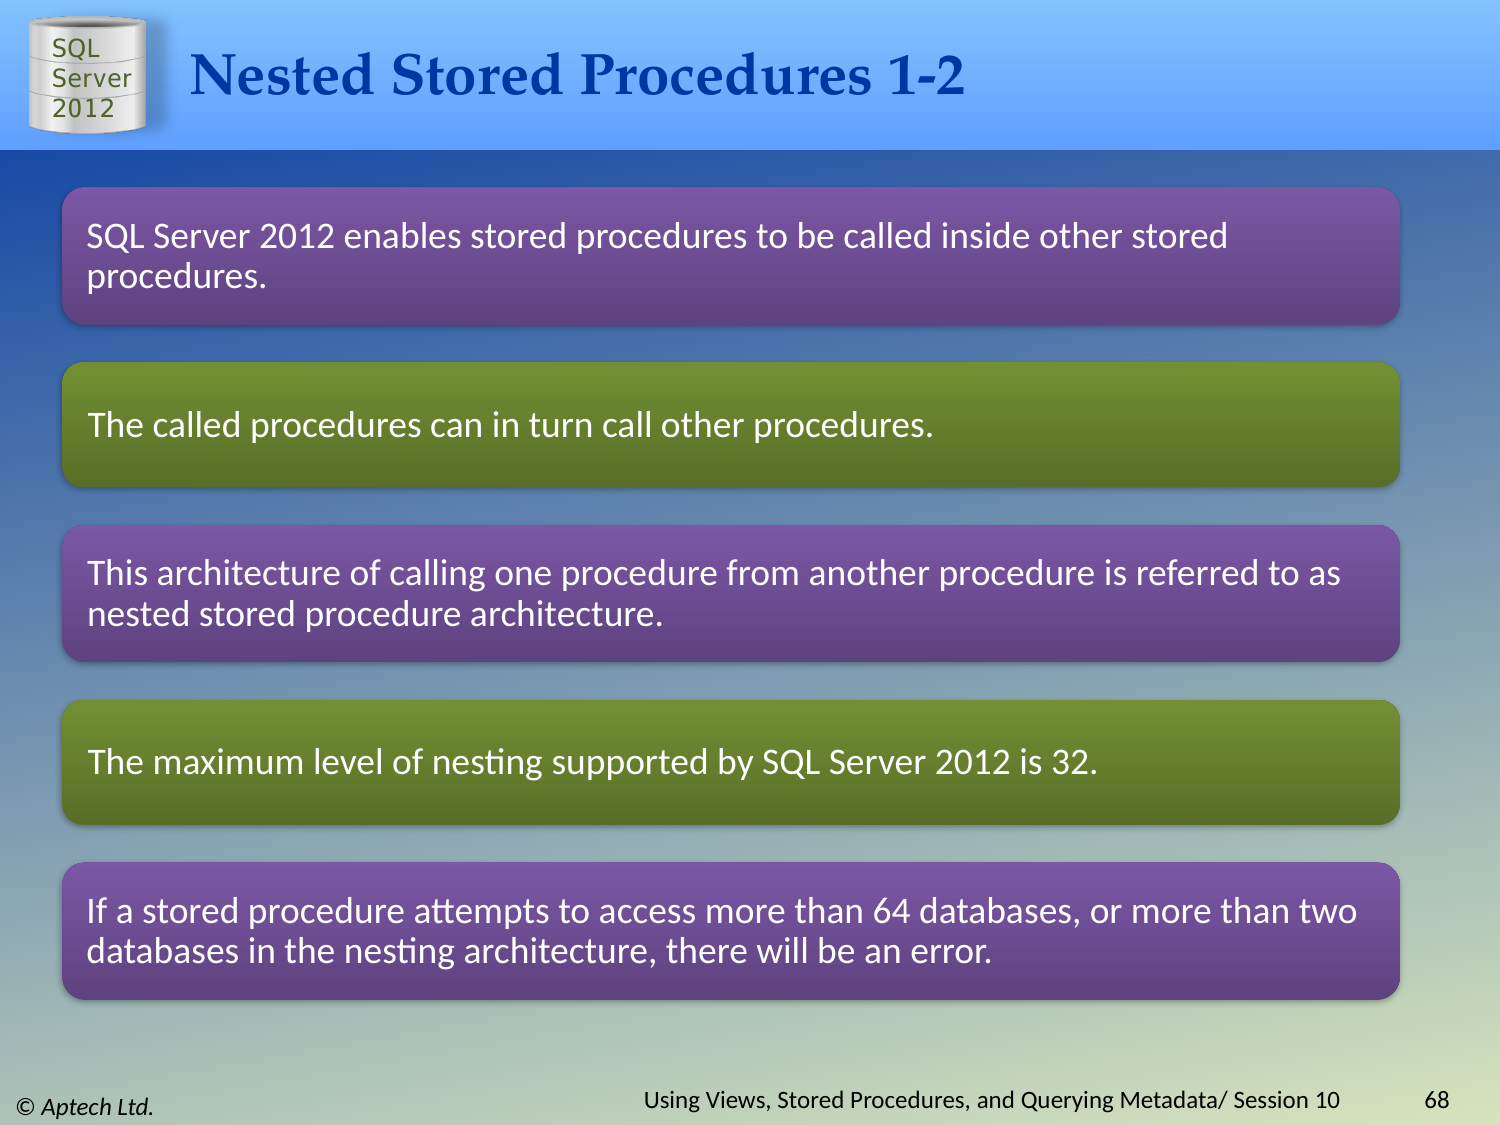

# Nested Stored Procedures 1-2

SQL Server 2012 enables stored procedures to be called inside other stored procedures.

The called procedures can in turn call other procedures.

This architecture of calling one procedure from another procedure is referred to as nested stored procedure architecture.

The maximum level of nesting supported by SQL Server 2012 is 32.

If a stored procedure attempts to access more than 64 databases, or more than two databases in the nesting architecture, there will be an error.
Using Views, Stored Procedures, and Querying Metadata/ Session 10
68